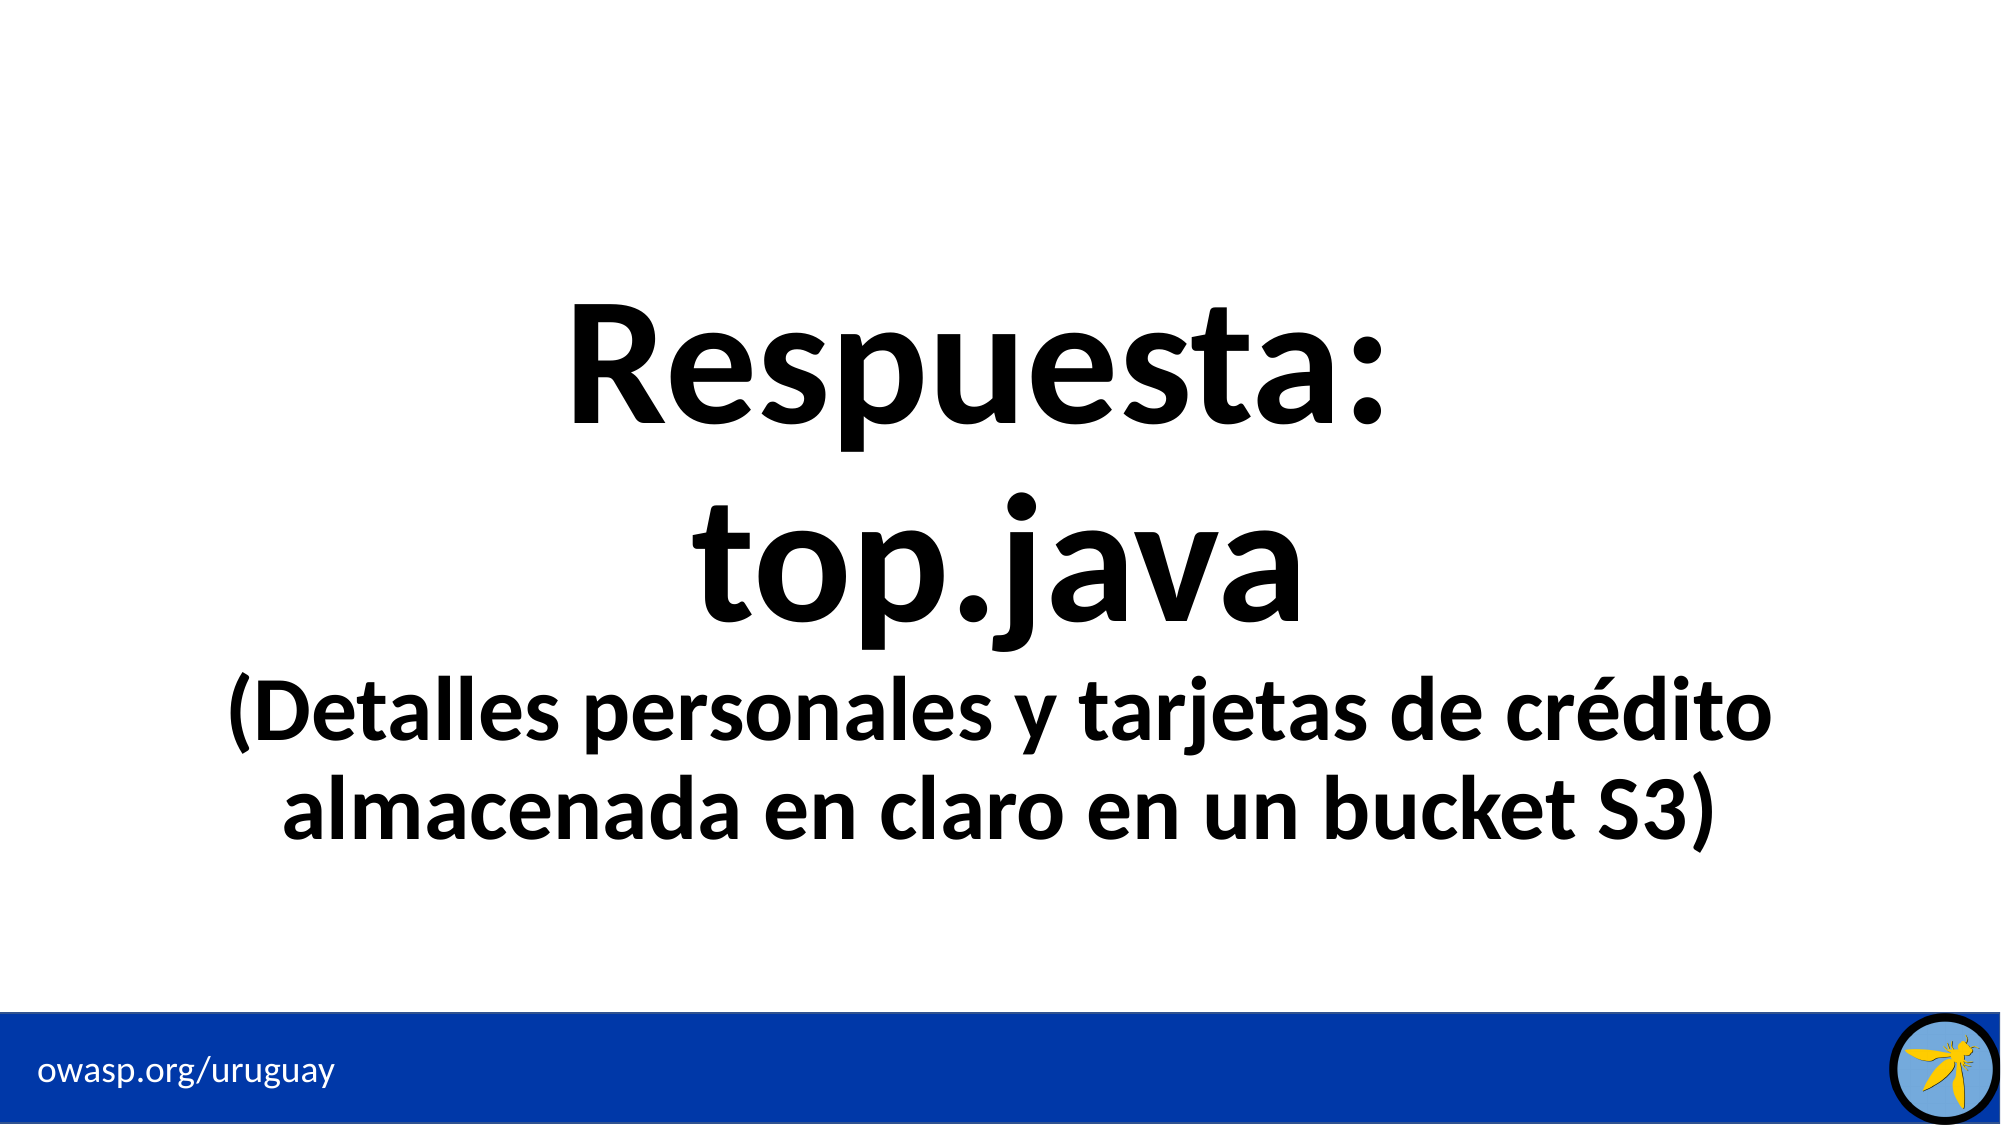

# Respuesta: top.java (Detalles personales y tarjetas de crédito almacenada en claro en un bucket S3)